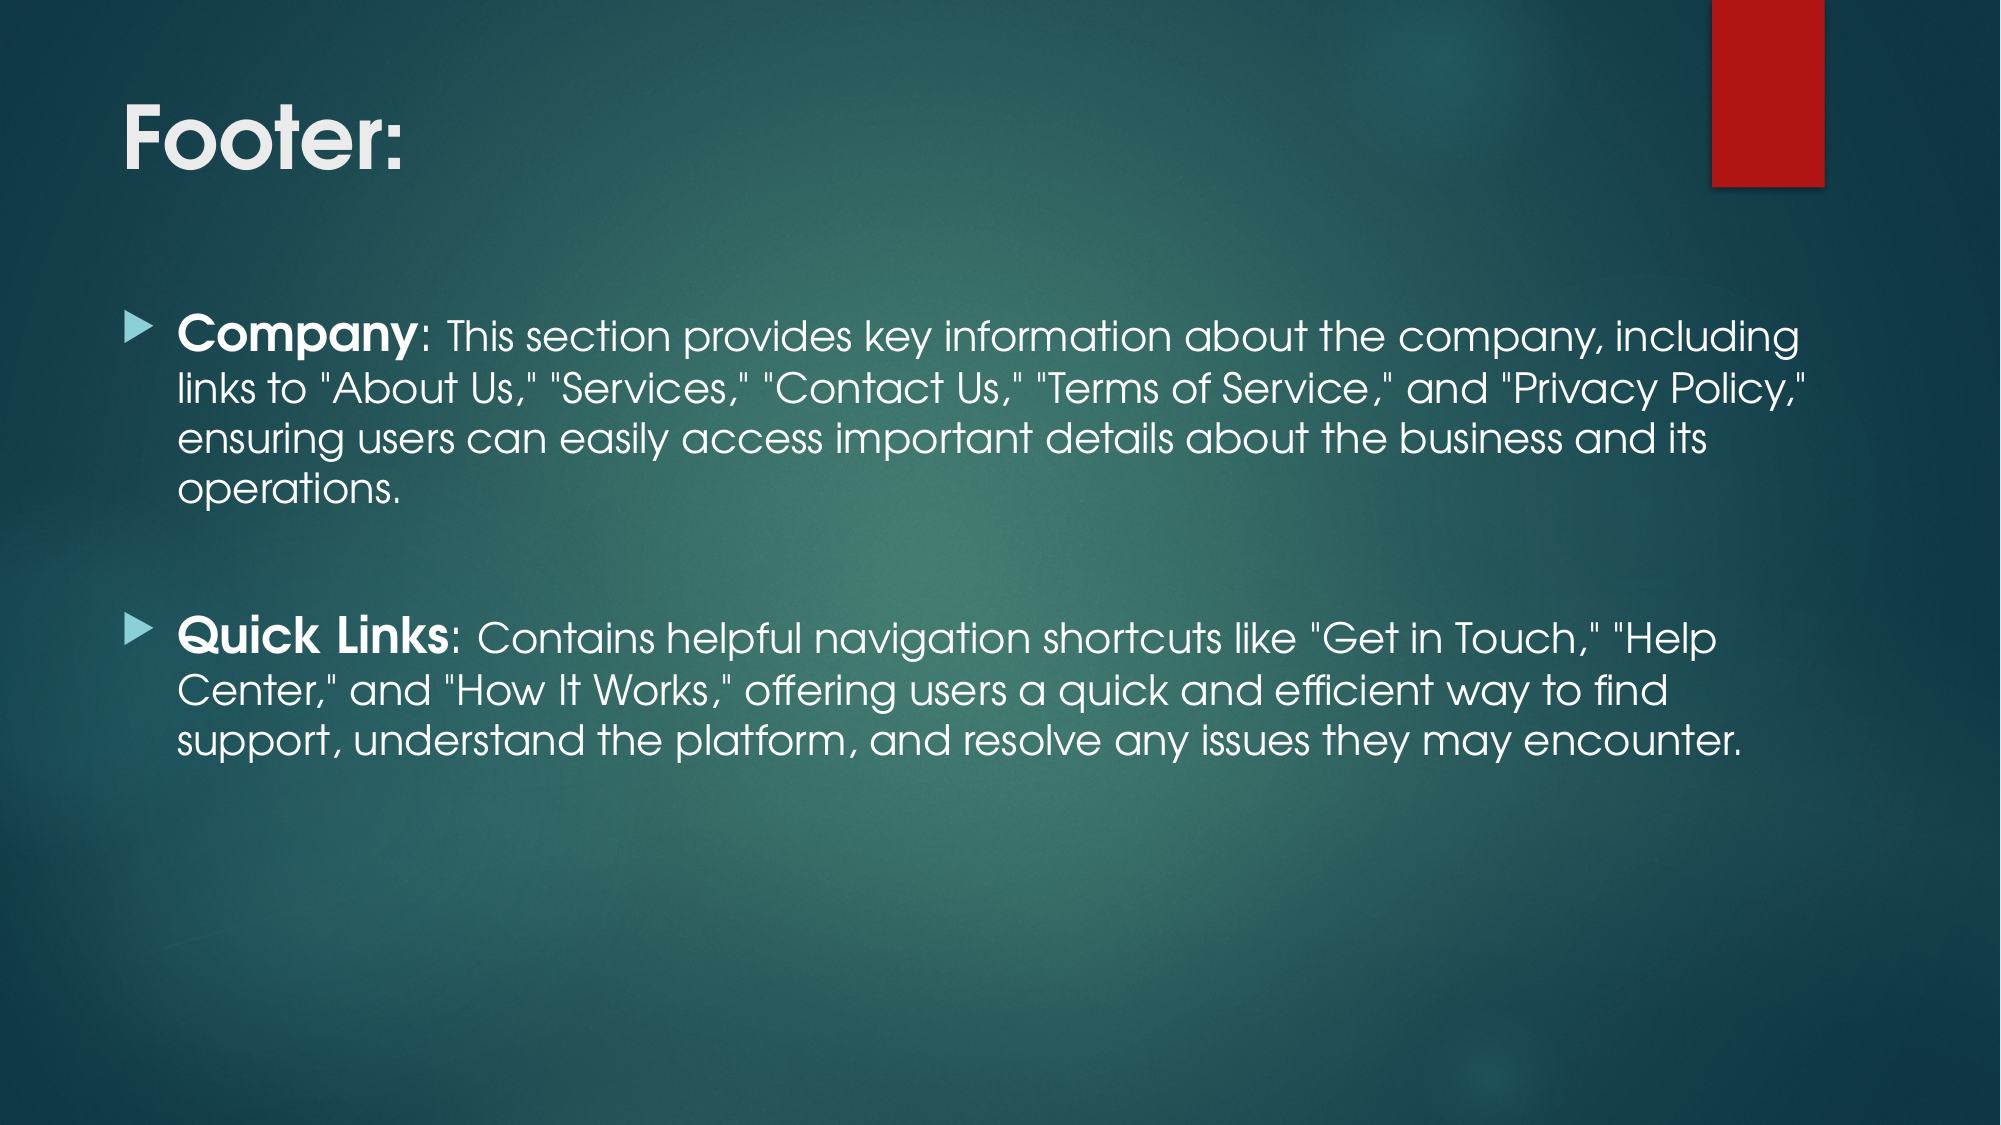

# Footer:

Company: This section provides key information about the company, including links to "About Us," "Services," "Contact Us," "Terms of Service," and "Privacy Policy," ensuring users can easily access important details about the business and its operations.

Quick Links: Contains helpful navigation shortcuts like "Get in Touch," "Help Center," and "How It Works," offering users a quick and efficient way to find support, understand the platform, and resolve any issues they may encounter.